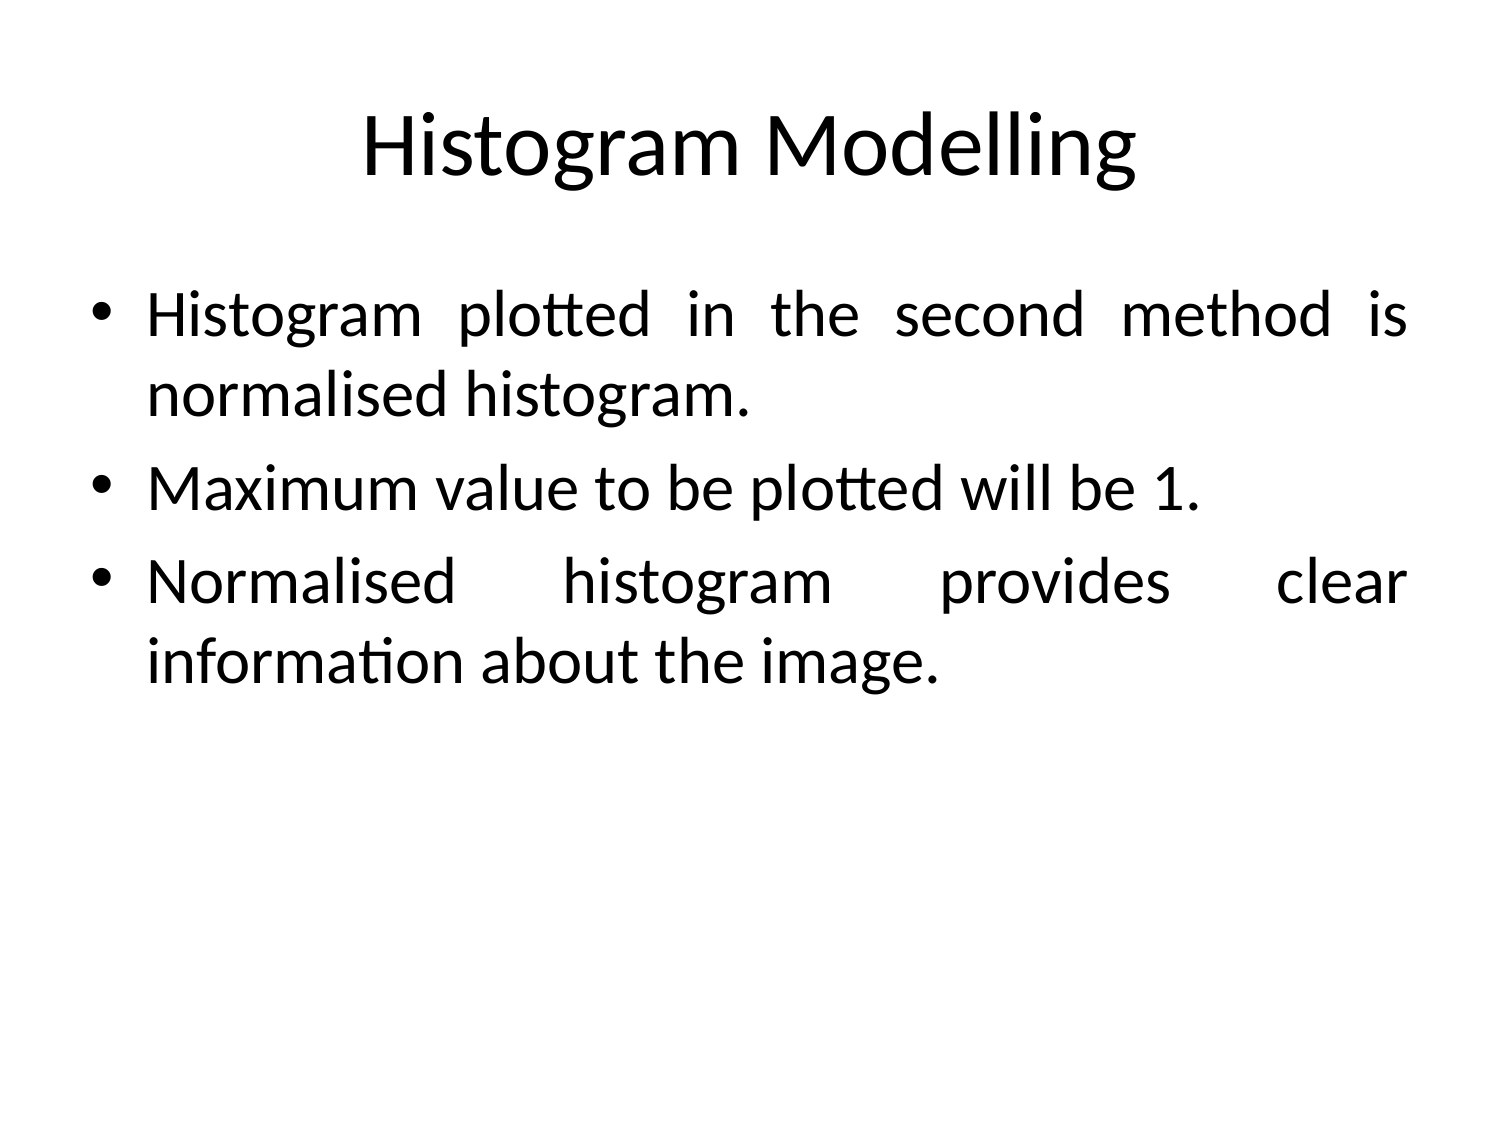

# Histogram Modelling
Histogram plotted in the second method is normalised histogram.
Maximum value to be plotted will be 1.
Normalised histogram provides clear information about the image.